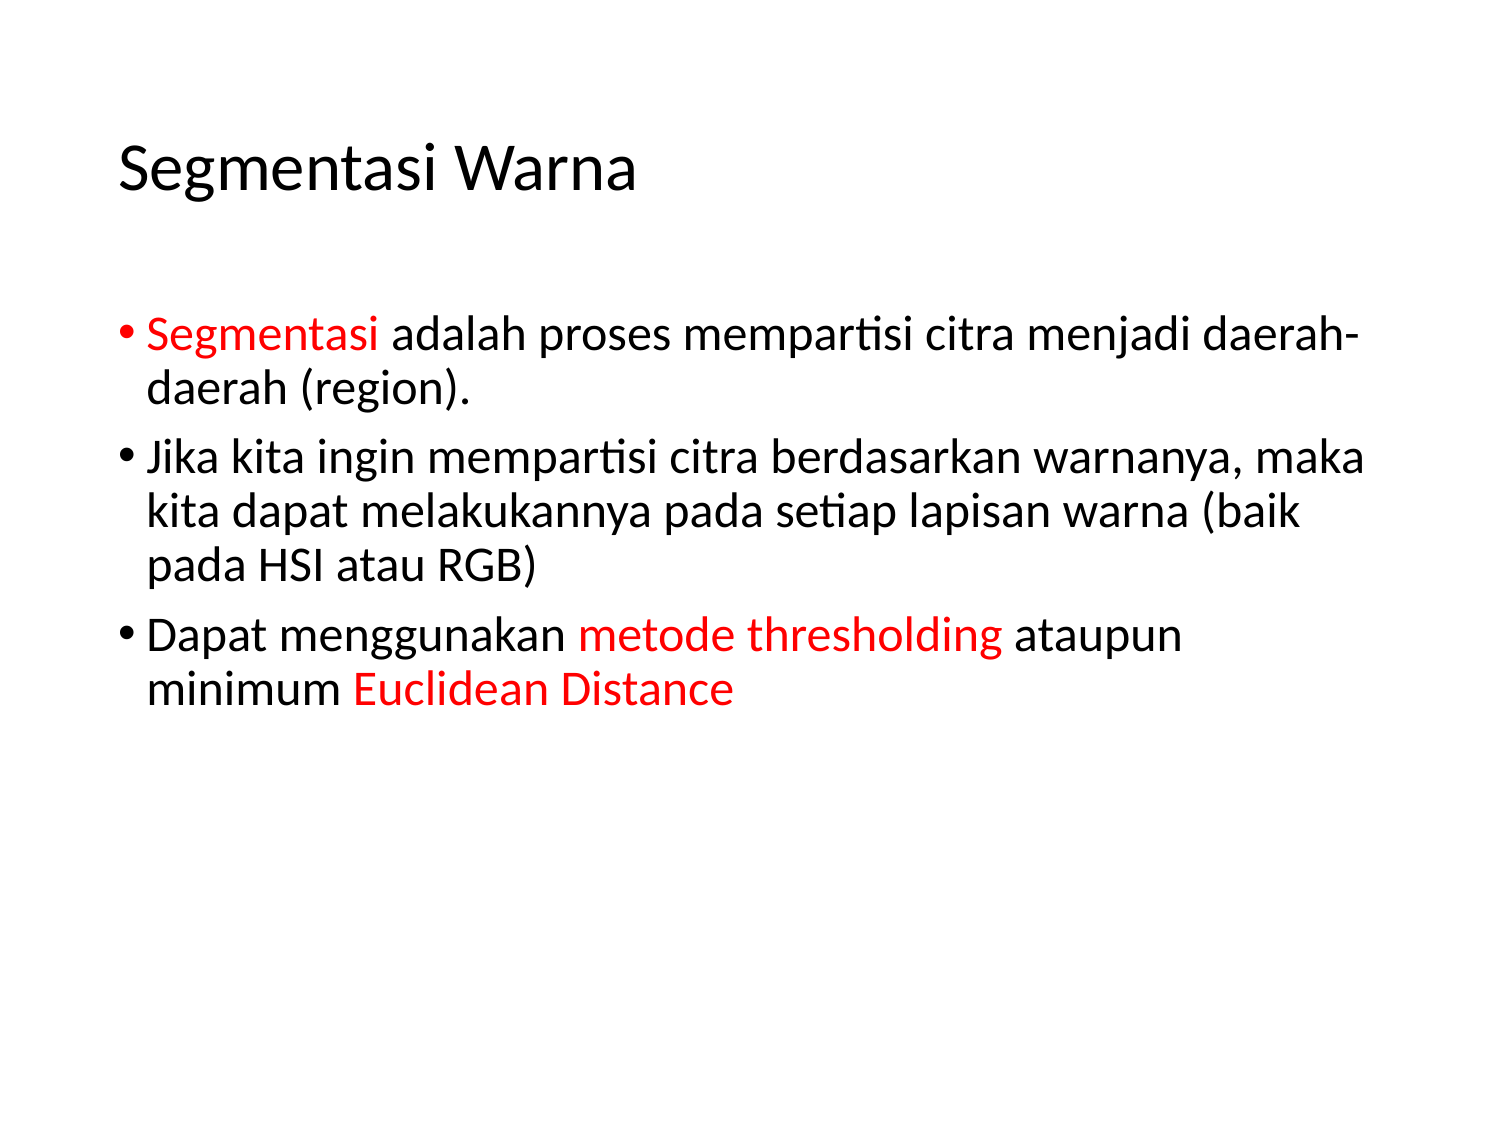

# Segmentasi Warna
Segmentasi adalah proses mempartisi citra menjadi daerah-daerah (region).
Jika kita ingin mempartisi citra berdasarkan warnanya, maka kita dapat melakukannya pada setiap lapisan warna (baik pada HSI atau RGB)
Dapat menggunakan metode thresholding ataupun minimum Euclidean Distance